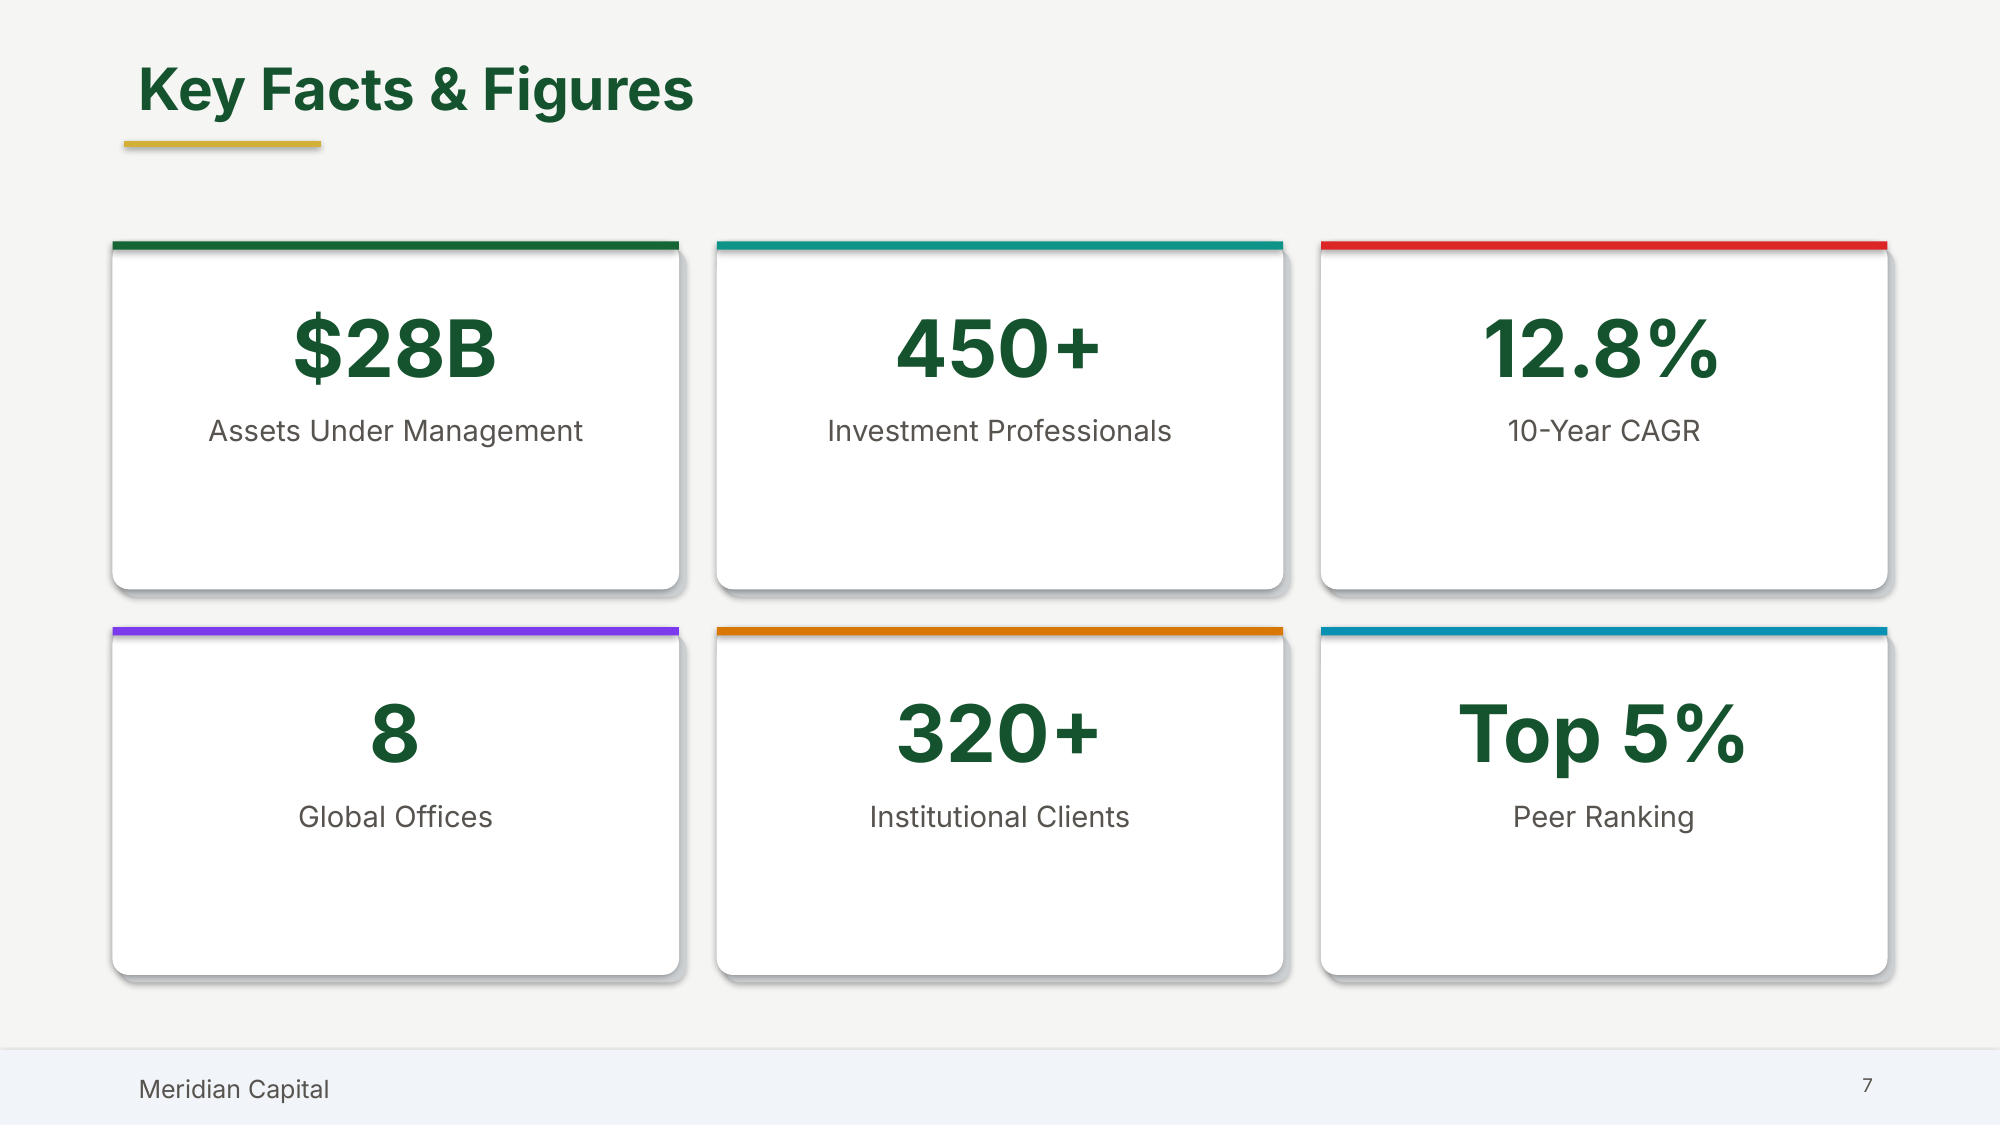

Key Facts & Figures

$28B
450+
12.8%
Assets Under Management
Investment Professionals
10-Year CAGR

8
320+
Top 5%
Global Offices
Institutional Clients
Peer Ranking

Meridian Capital
7